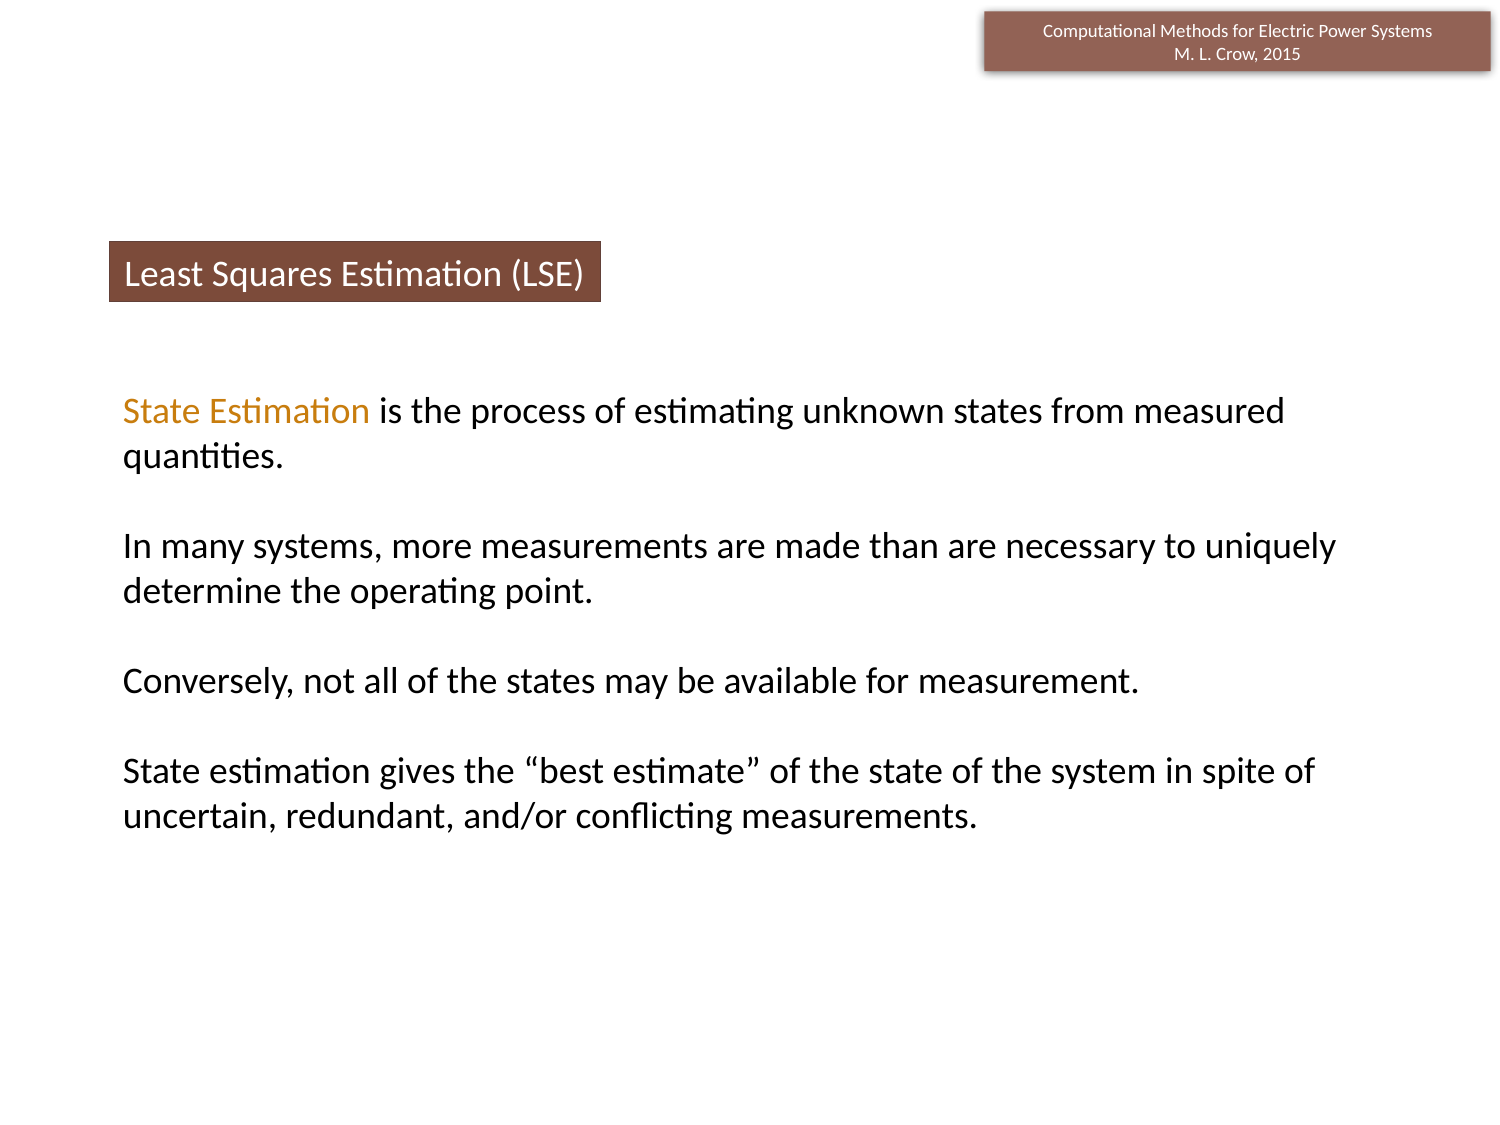

Least Squares Estimation (LSE)
State Estimation is the process of estimating unknown states from measured quantities.

In many systems, more measurements are made than are necessary to uniquely determine the operating point.

Conversely, not all of the states may be available for measurement.

State estimation gives the “best estimate” of the state of the system in spite of  uncertain, redundant, and/or conflicting measurements.